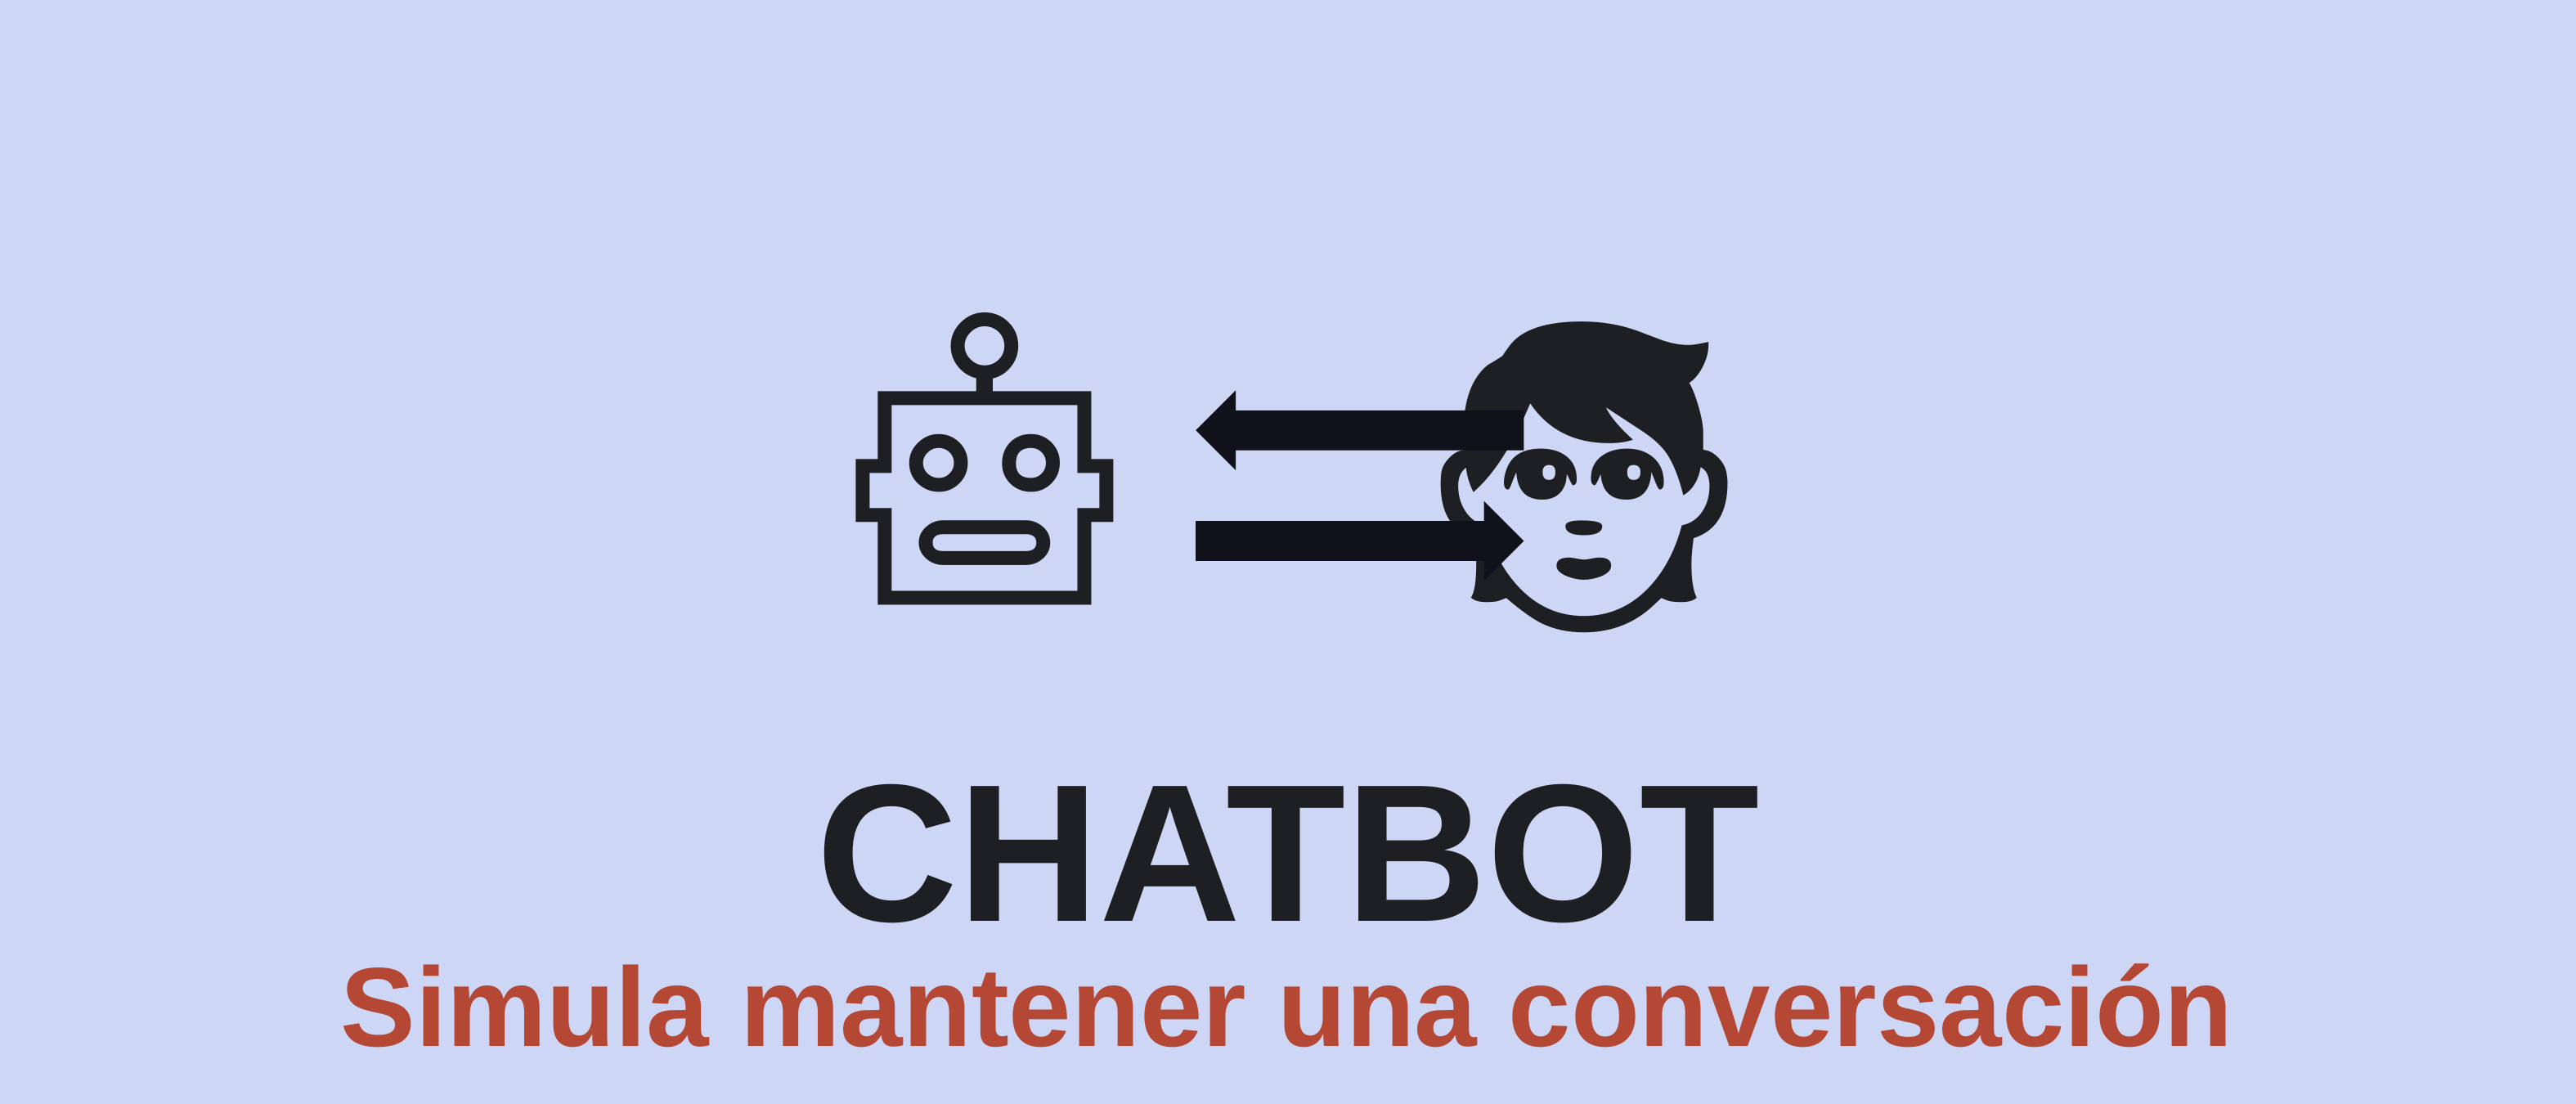

🤖   🧑

CHATBOT
Simula mantener una conversación